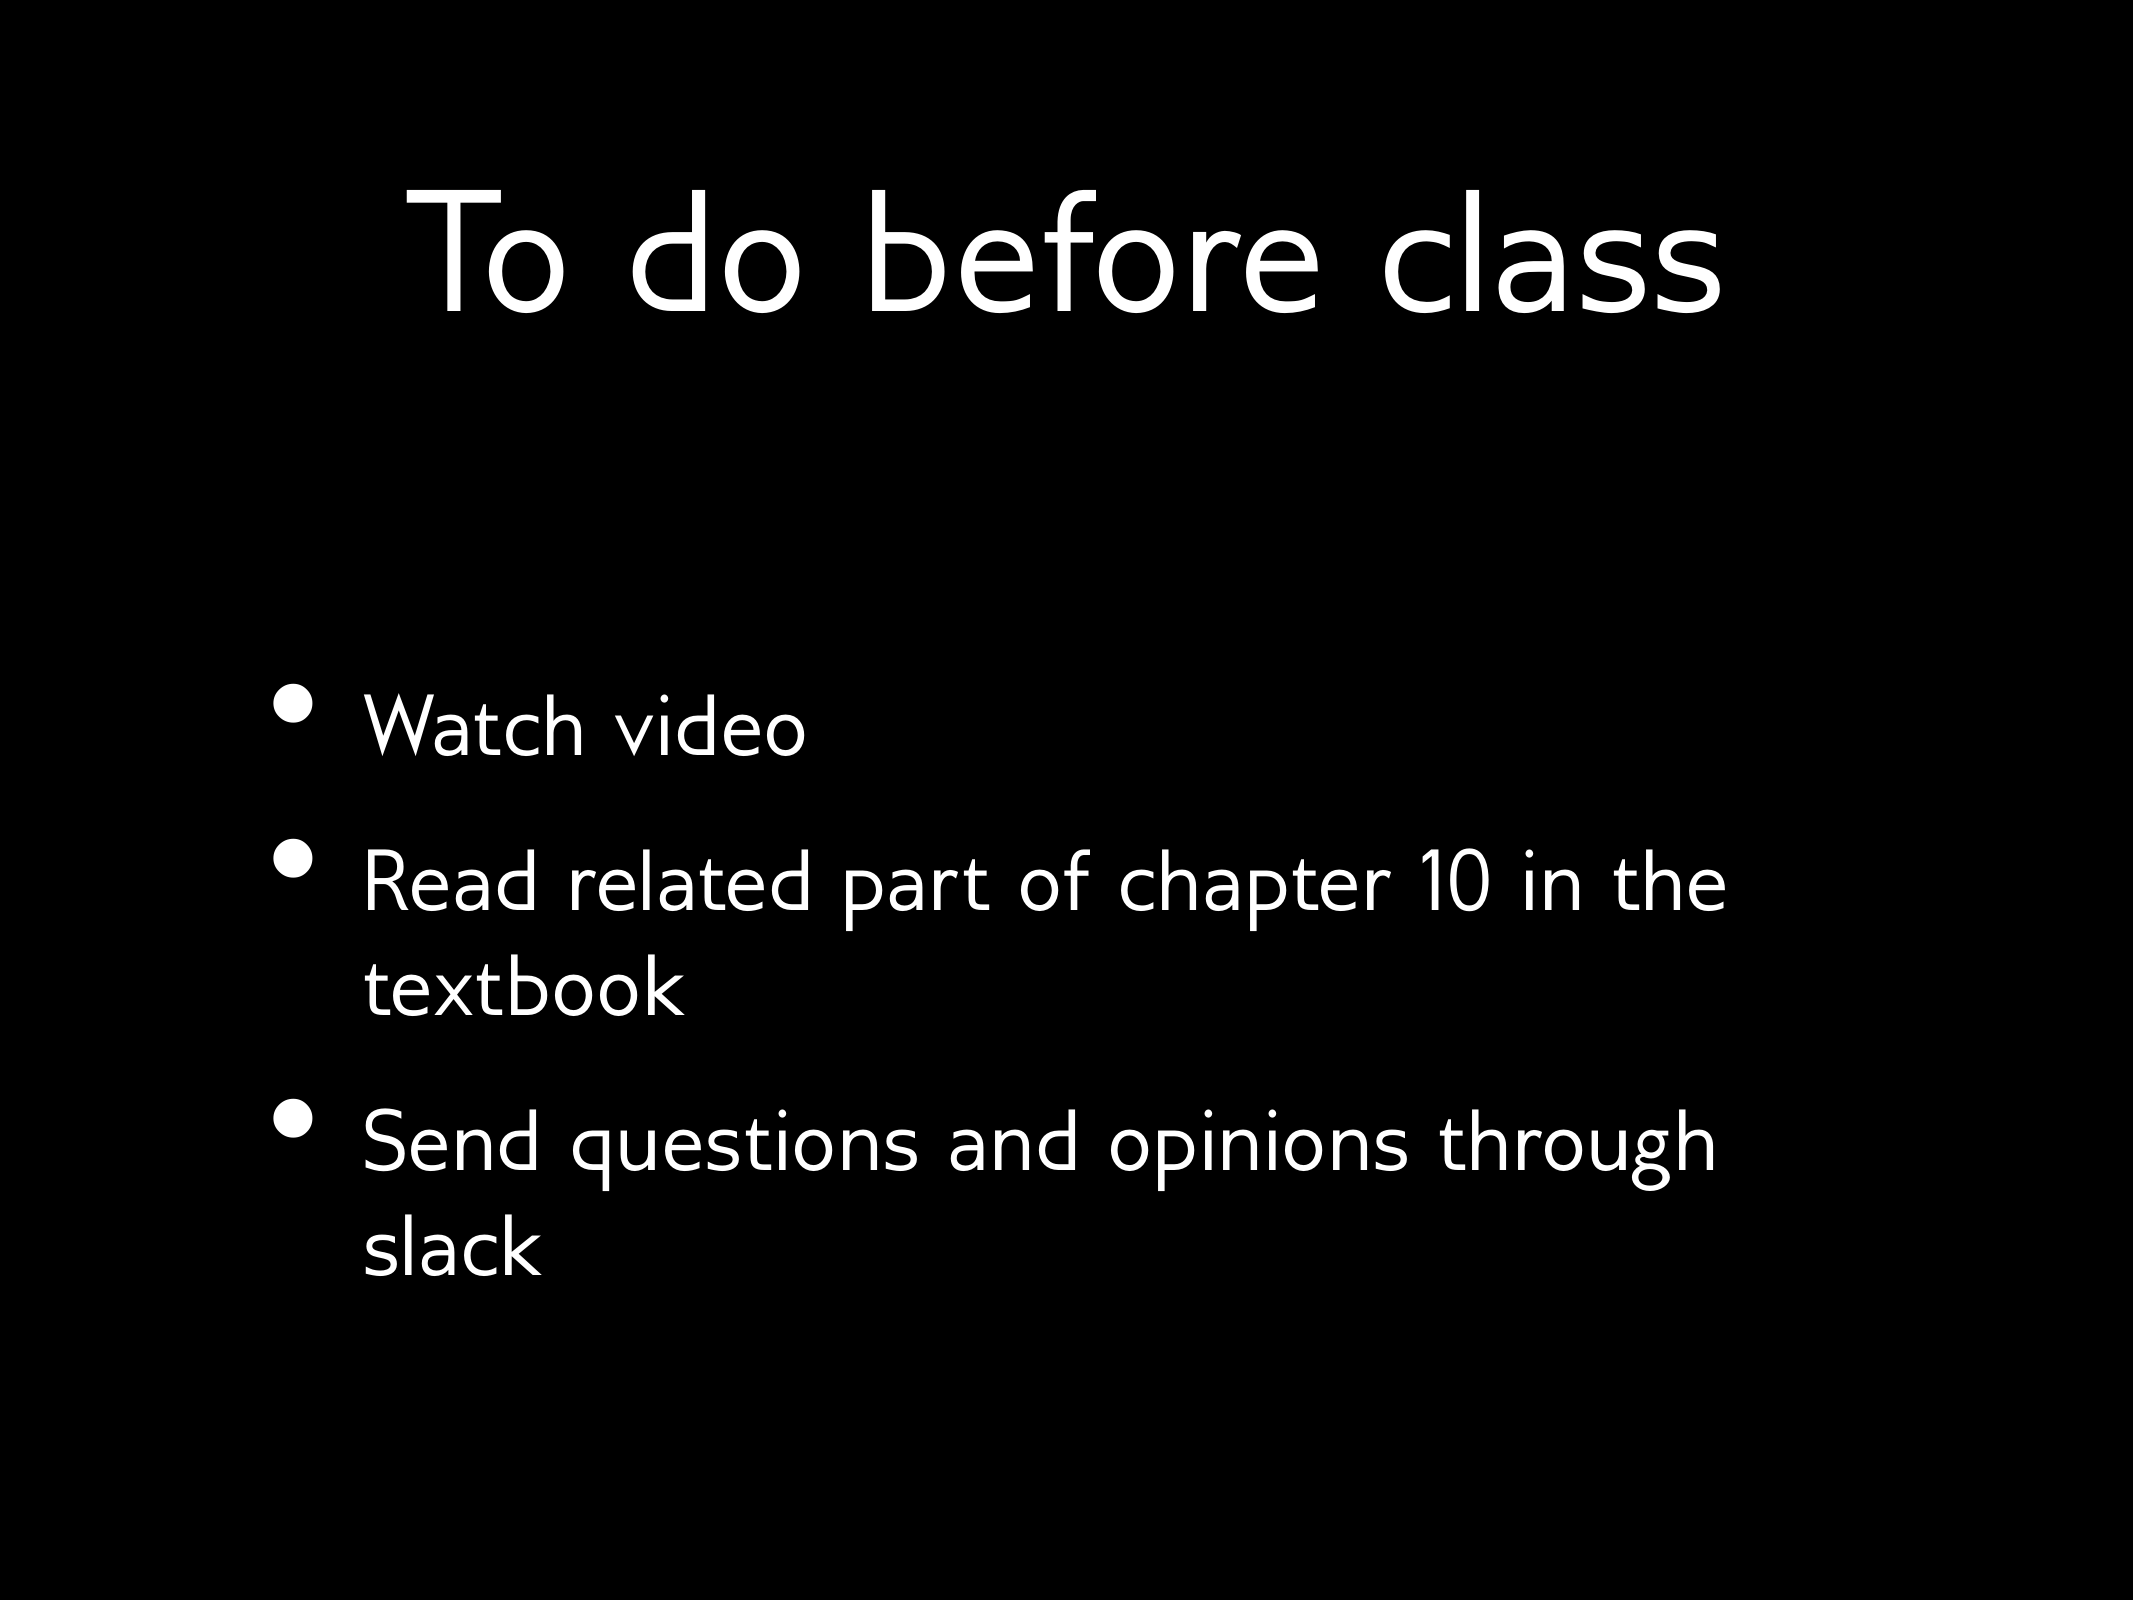

# To do before class
Watch video
Read related part of chapter 10 in the textbook
Send questions and opinions through slack